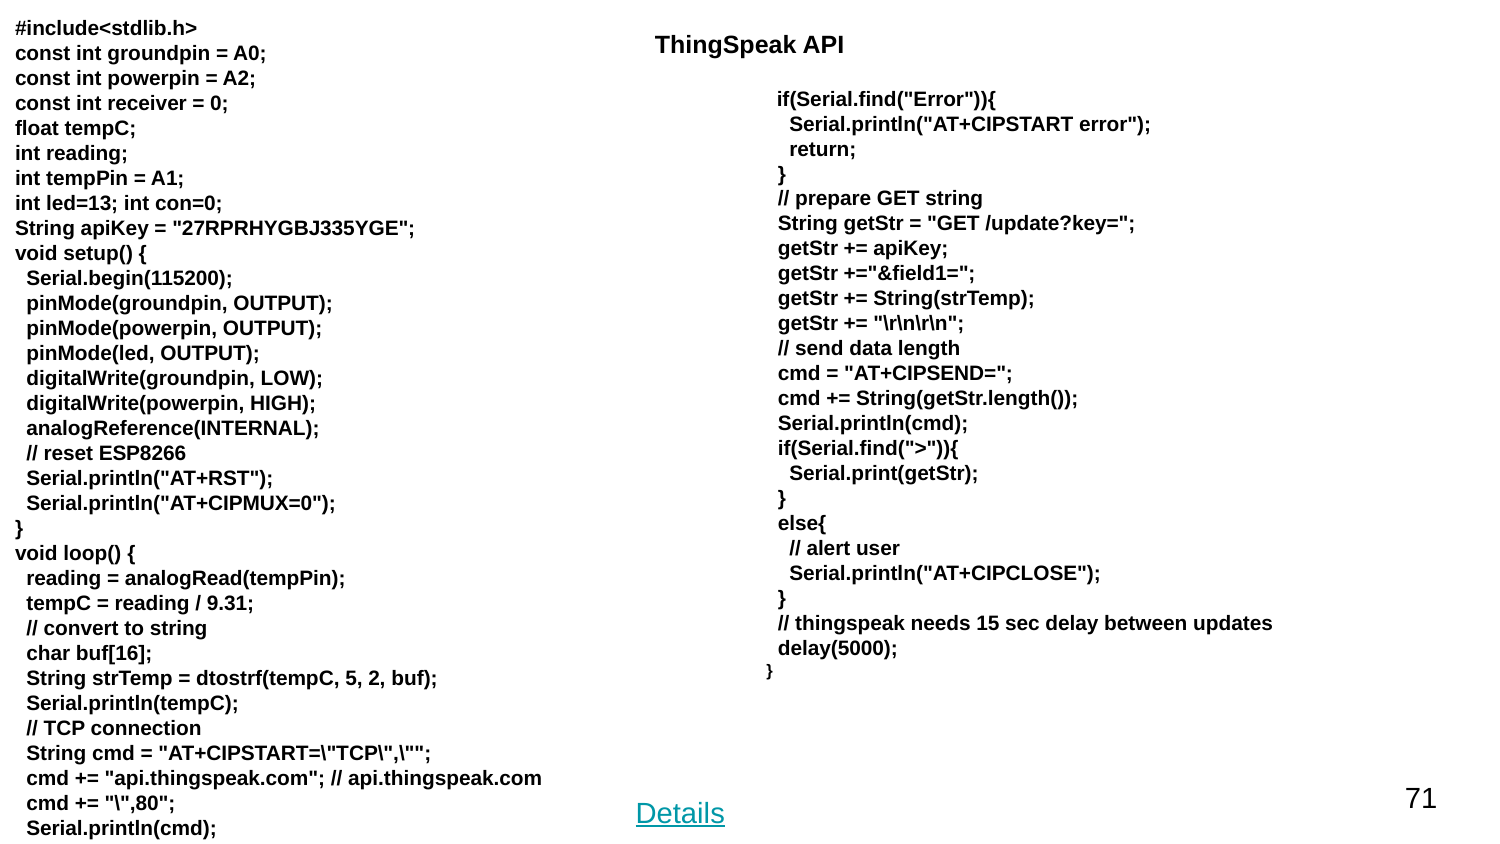

#include<stdlib.h>
const int groundpin = A0;
const int powerpin = A2;
const int receiver = 0;
float tempC;
int reading;
int tempPin = A1;
int led=13; int con=0;
String apiKey = "27RPRHYGBJ335YGE";
void setup() {
  Serial.begin(115200);
  pinMode(groundpin, OUTPUT);
  pinMode(powerpin, OUTPUT);
  pinMode(led, OUTPUT);
  digitalWrite(groundpin, LOW);
  digitalWrite(powerpin, HIGH);
  analogReference(INTERNAL);
  // reset ESP8266
  Serial.println("AT+RST");
  Serial.println("AT+CIPMUX=0");
}
void loop() {
  reading = analogRead(tempPin);
  tempC = reading / 9.31;
  // convert to string
  char buf[16];
  String strTemp = dtostrf(tempC, 5, 2, buf);
  Serial.println(tempC);
  // TCP connection
  String cmd = "AT+CIPSTART=\"TCP\",\"";
  cmd += "api.thingspeak.com"; // api.thingspeak.com
  cmd += "\",80";
  Serial.println(cmd);

# ThingSpeak API
  if(Serial.find("Error")){
    Serial.println("AT+CIPSTART error");
    return;
  }
  // prepare GET string
  String getStr = "GET /update?key=";
  getStr += apiKey;
  getStr +="&field1=";
  getStr += String(strTemp);
  getStr += "\r\n\r\n";
  // send data length
  cmd = "AT+CIPSEND=";
  cmd += String(getStr.length());
  Serial.println(cmd);
  if(Serial.find(">")){
    Serial.print(getStr);
  }
  else{
    // alert user
    Serial.println("AT+CIPCLOSE");
  }
  // thingspeak needs 15 sec delay between updates
  delay(5000);
}

71
Details